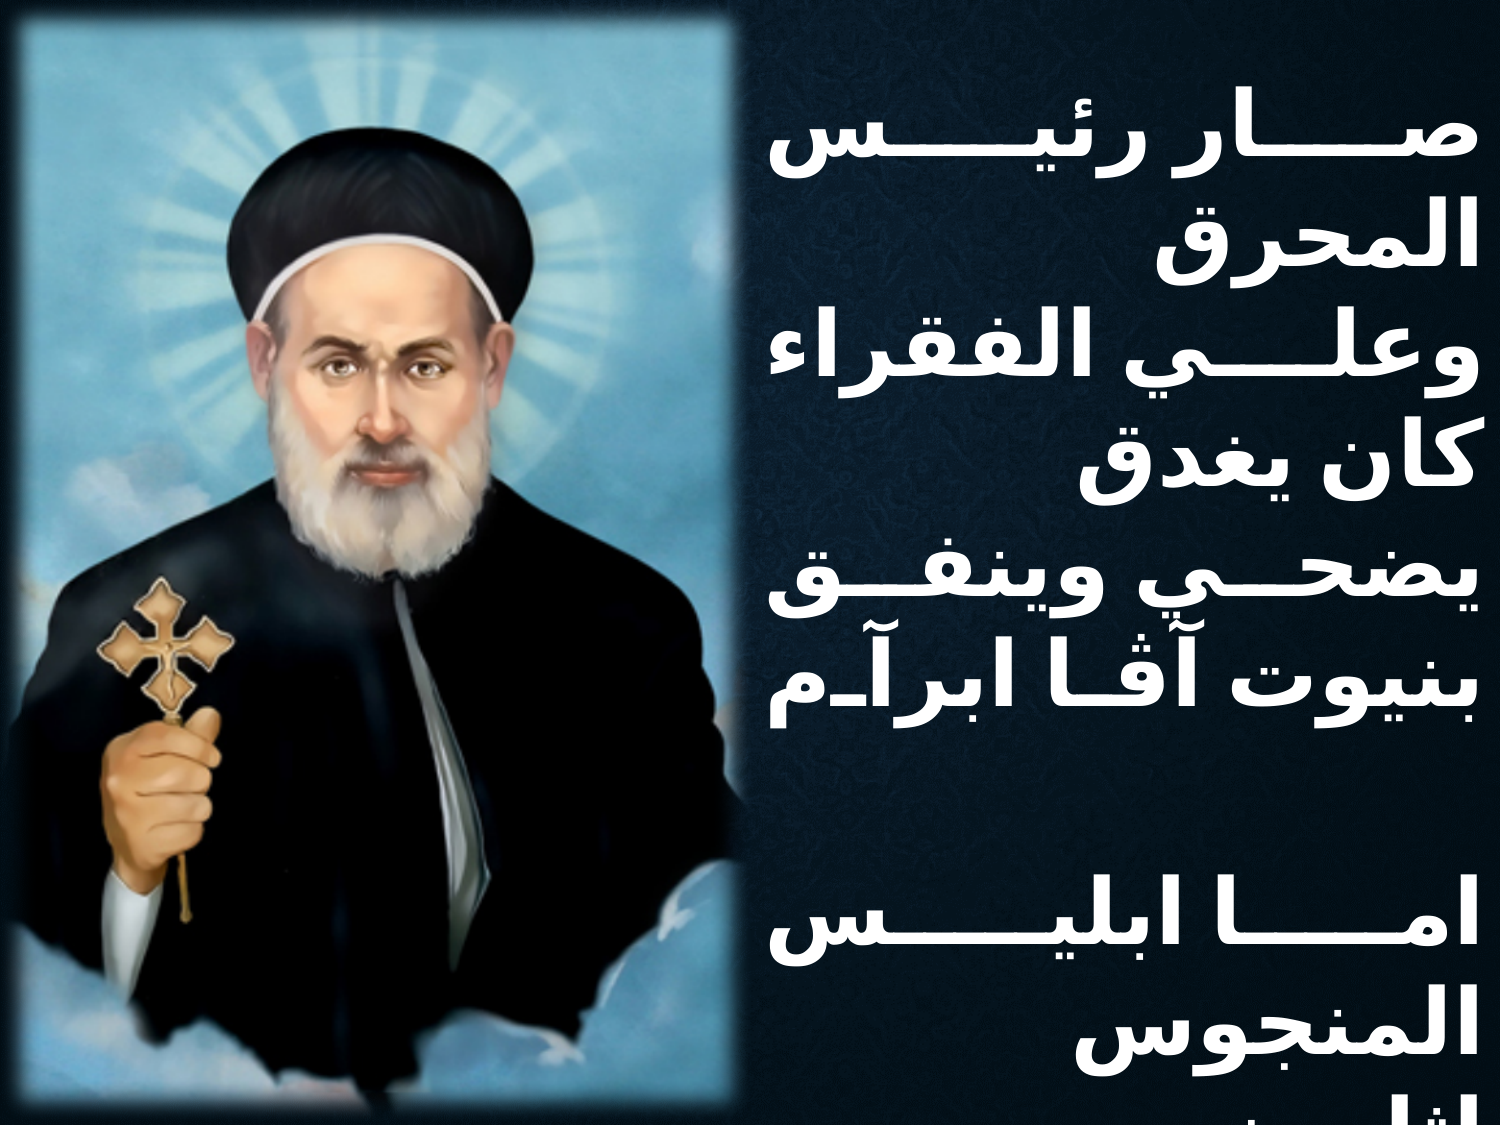

صار رئيس المحرق
وعلي الفقراء كان يغدق
يضحي وينفق
بنيوت آڤا ابرآم
اما ابليس المنجوس
اثار ضده النفوس
فذهب الي البراموس
بنيوت آڤا ابرآم